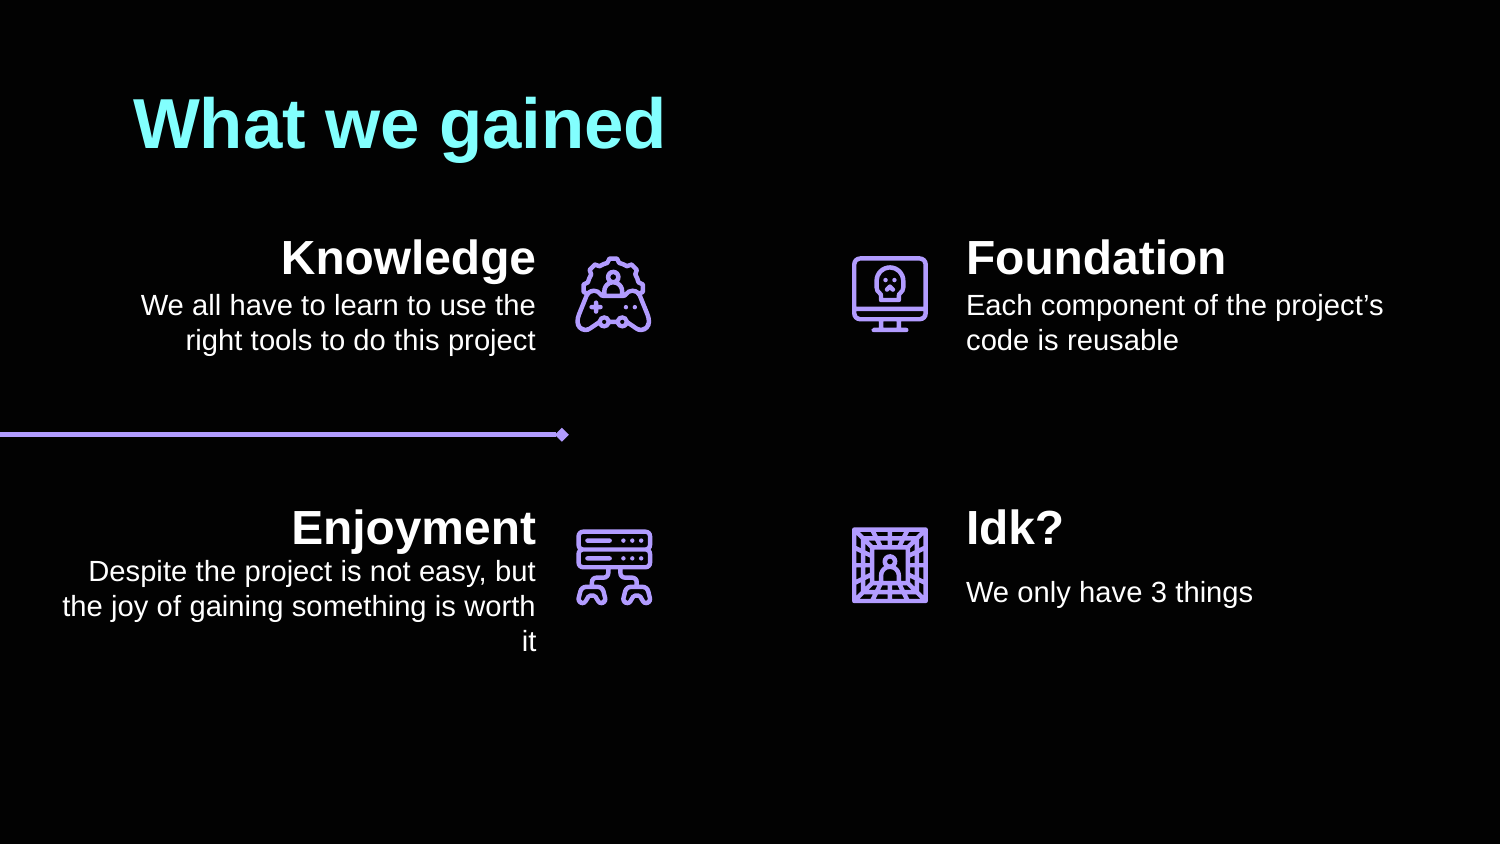

What we gained
# Knowledge
Foundation

We all have to learn to use the right tools to do this project
Each component of the project’s code is reusable
Enjoyment
Idk?

We only have 3 things
Despite the project is not easy, but the joy of gaining something is worth it